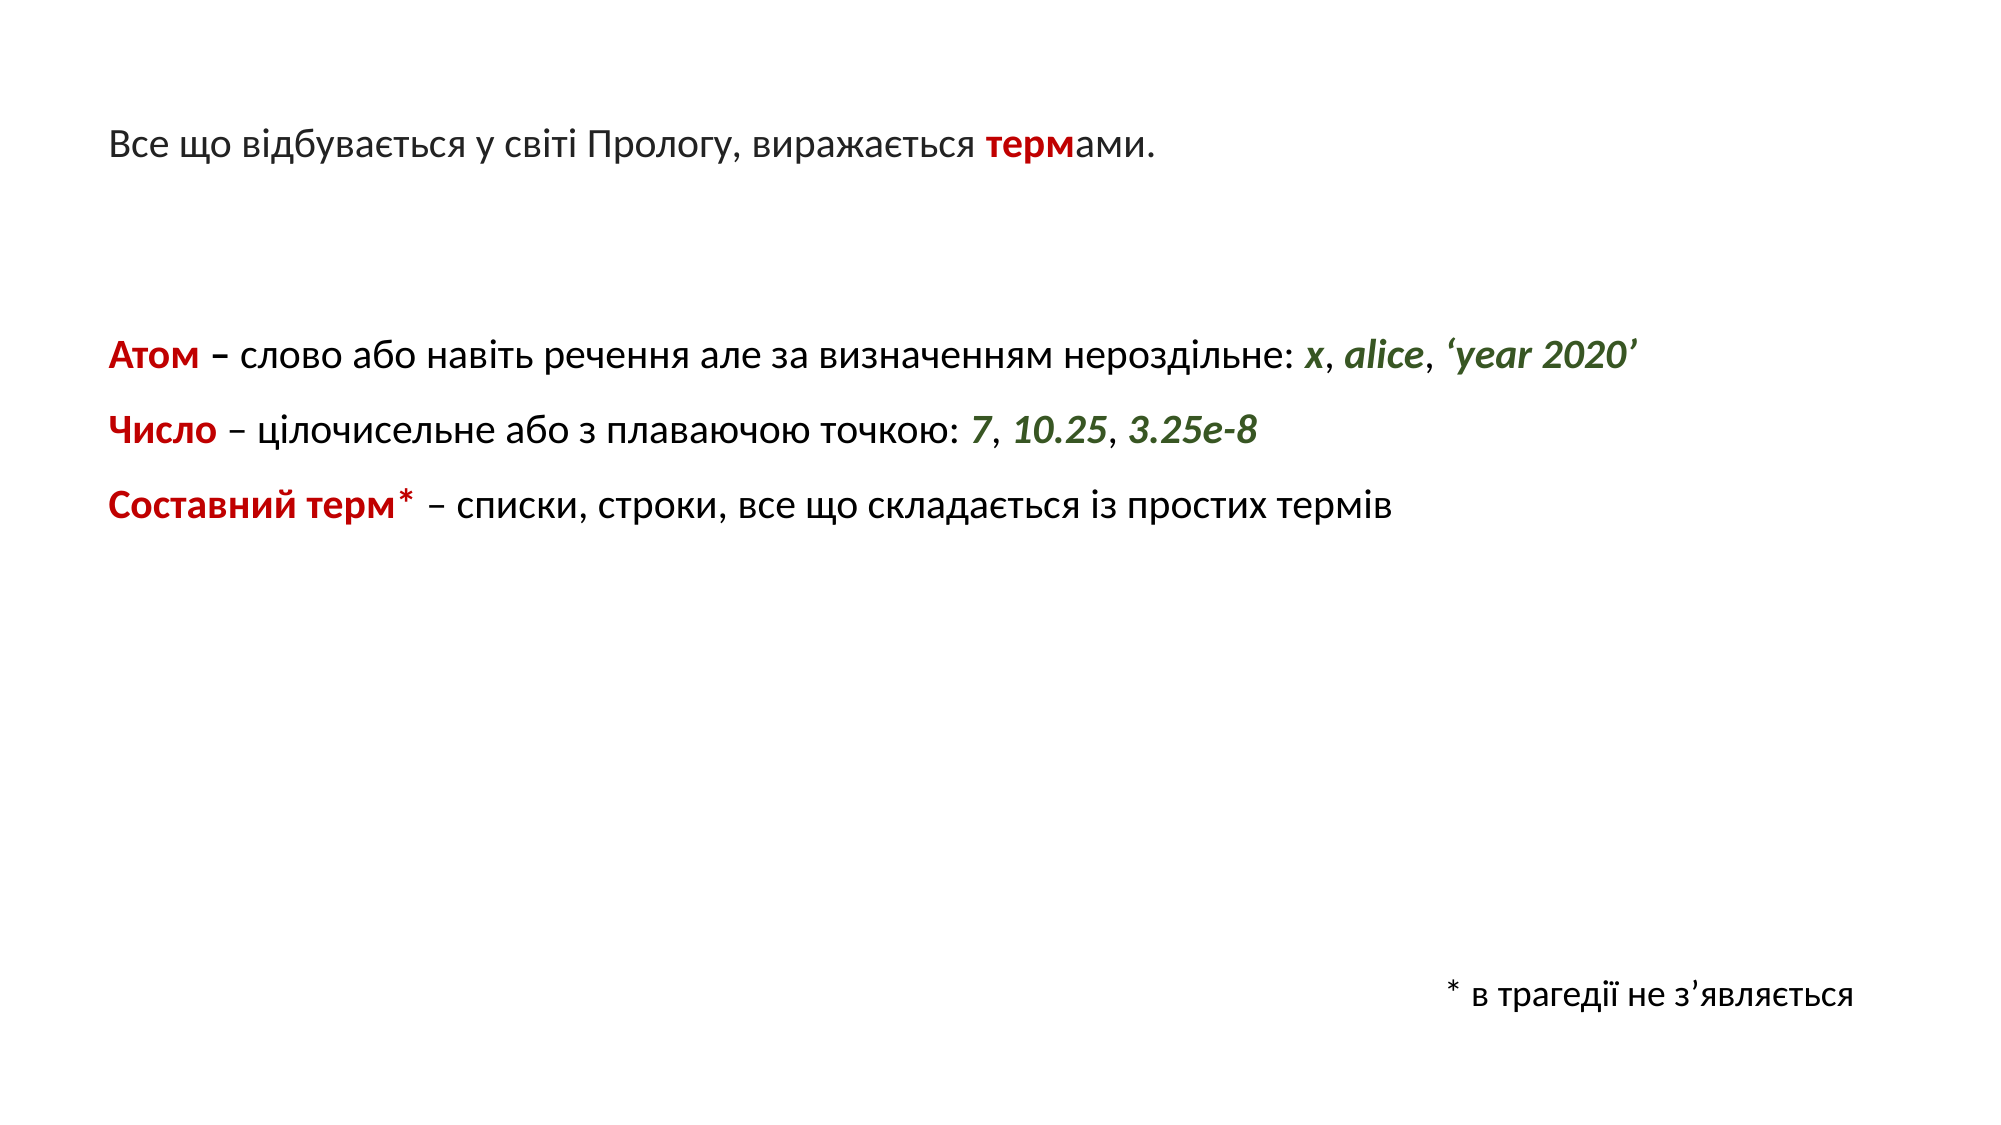

Все що відбувається у світі Прологу, виражається термами.
Атом – слово або навіть речення але за визначенням нероздільне: x, alice, ‘year 2020’
Число – цілочисельне або з плаваючою точкою: 7, 10.25, 3.25e-8
Составний терм* – списки, строки, все що складається із простих термів
* в трагедії не з’являється